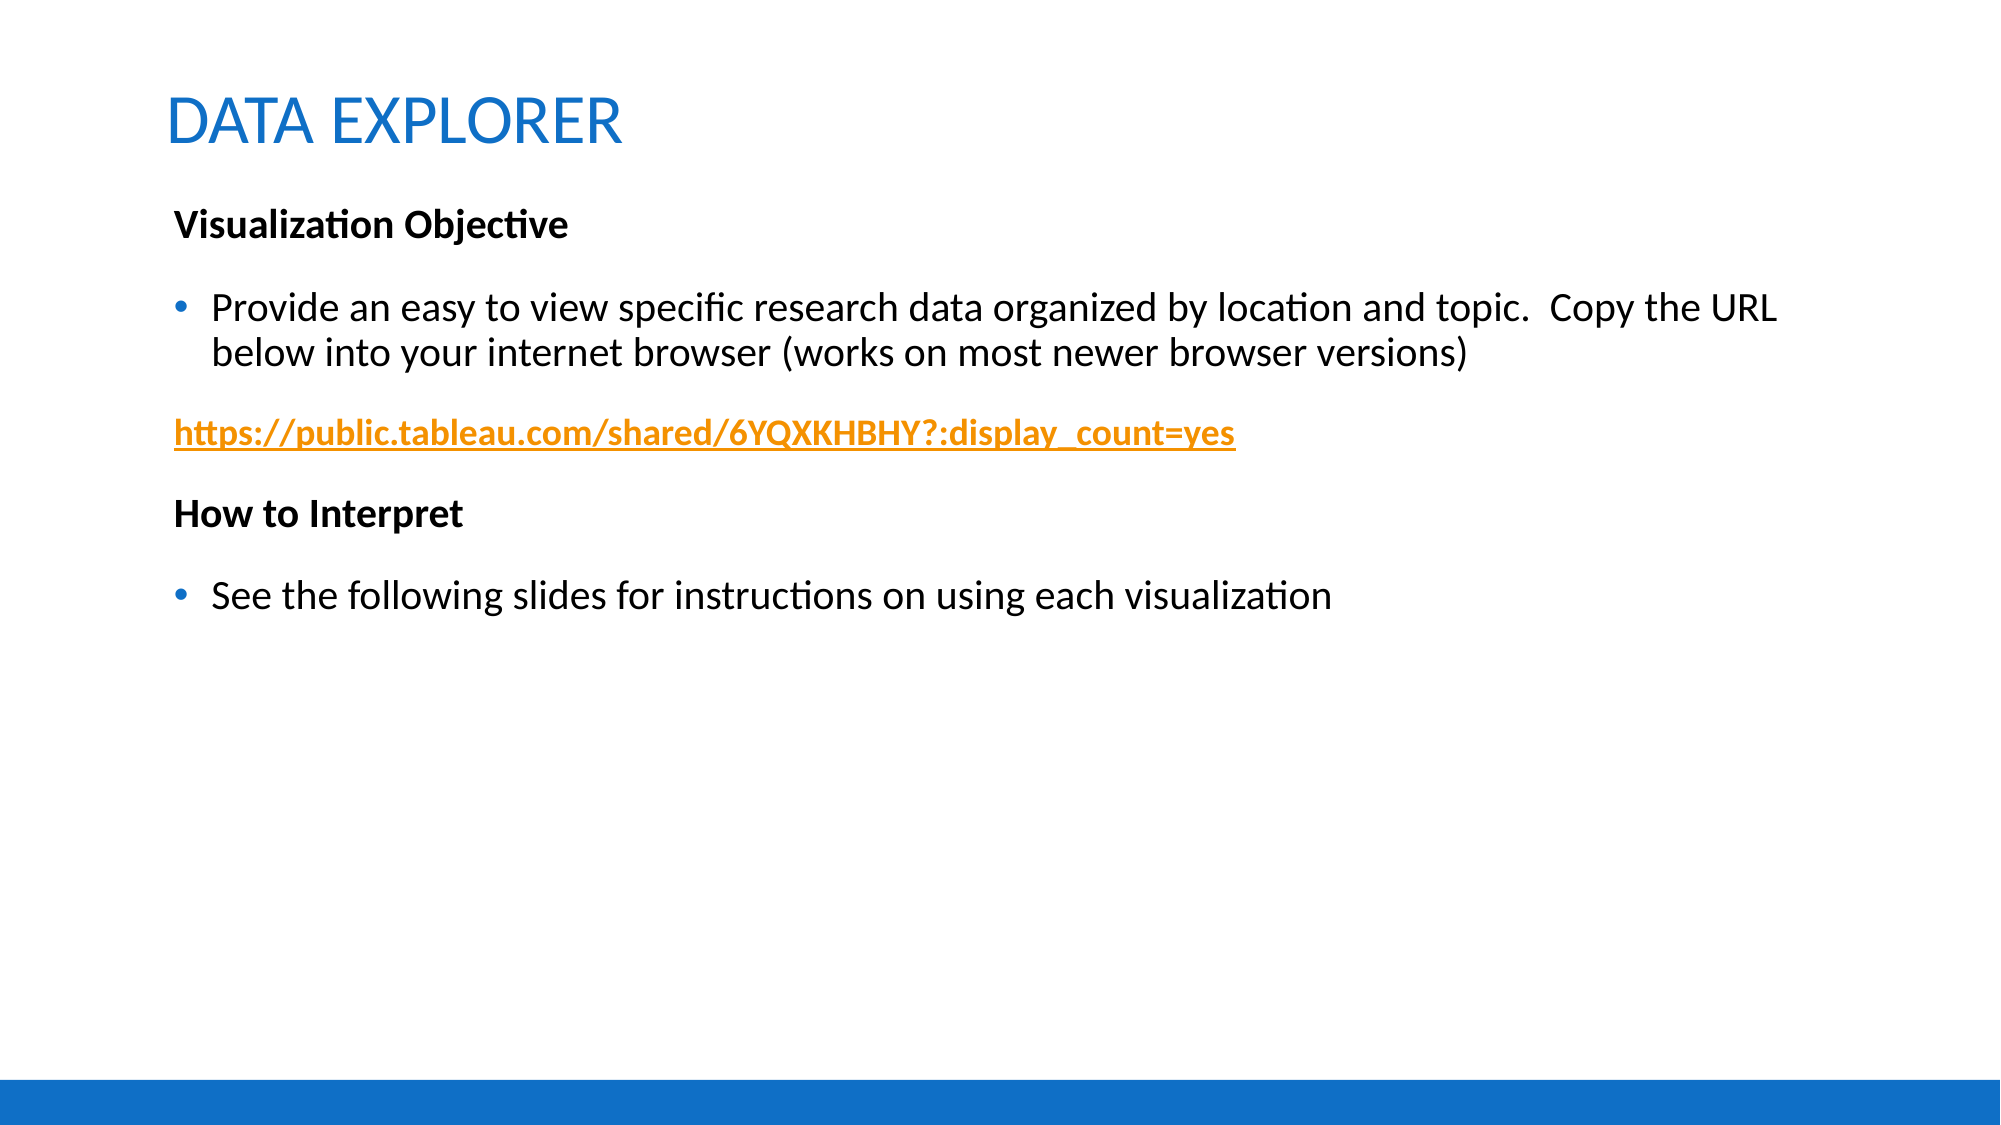

# Data Explorer
Visualization Objective
Provide an easy to view specific research data organized by location and topic.  Copy the URL below into your internet browser (works on most newer browser versions)
https://public.tableau.com/shared/6YQXKHBHY?:display_count=yes
How to Interpret
See the following slides for instructions on using each visualization